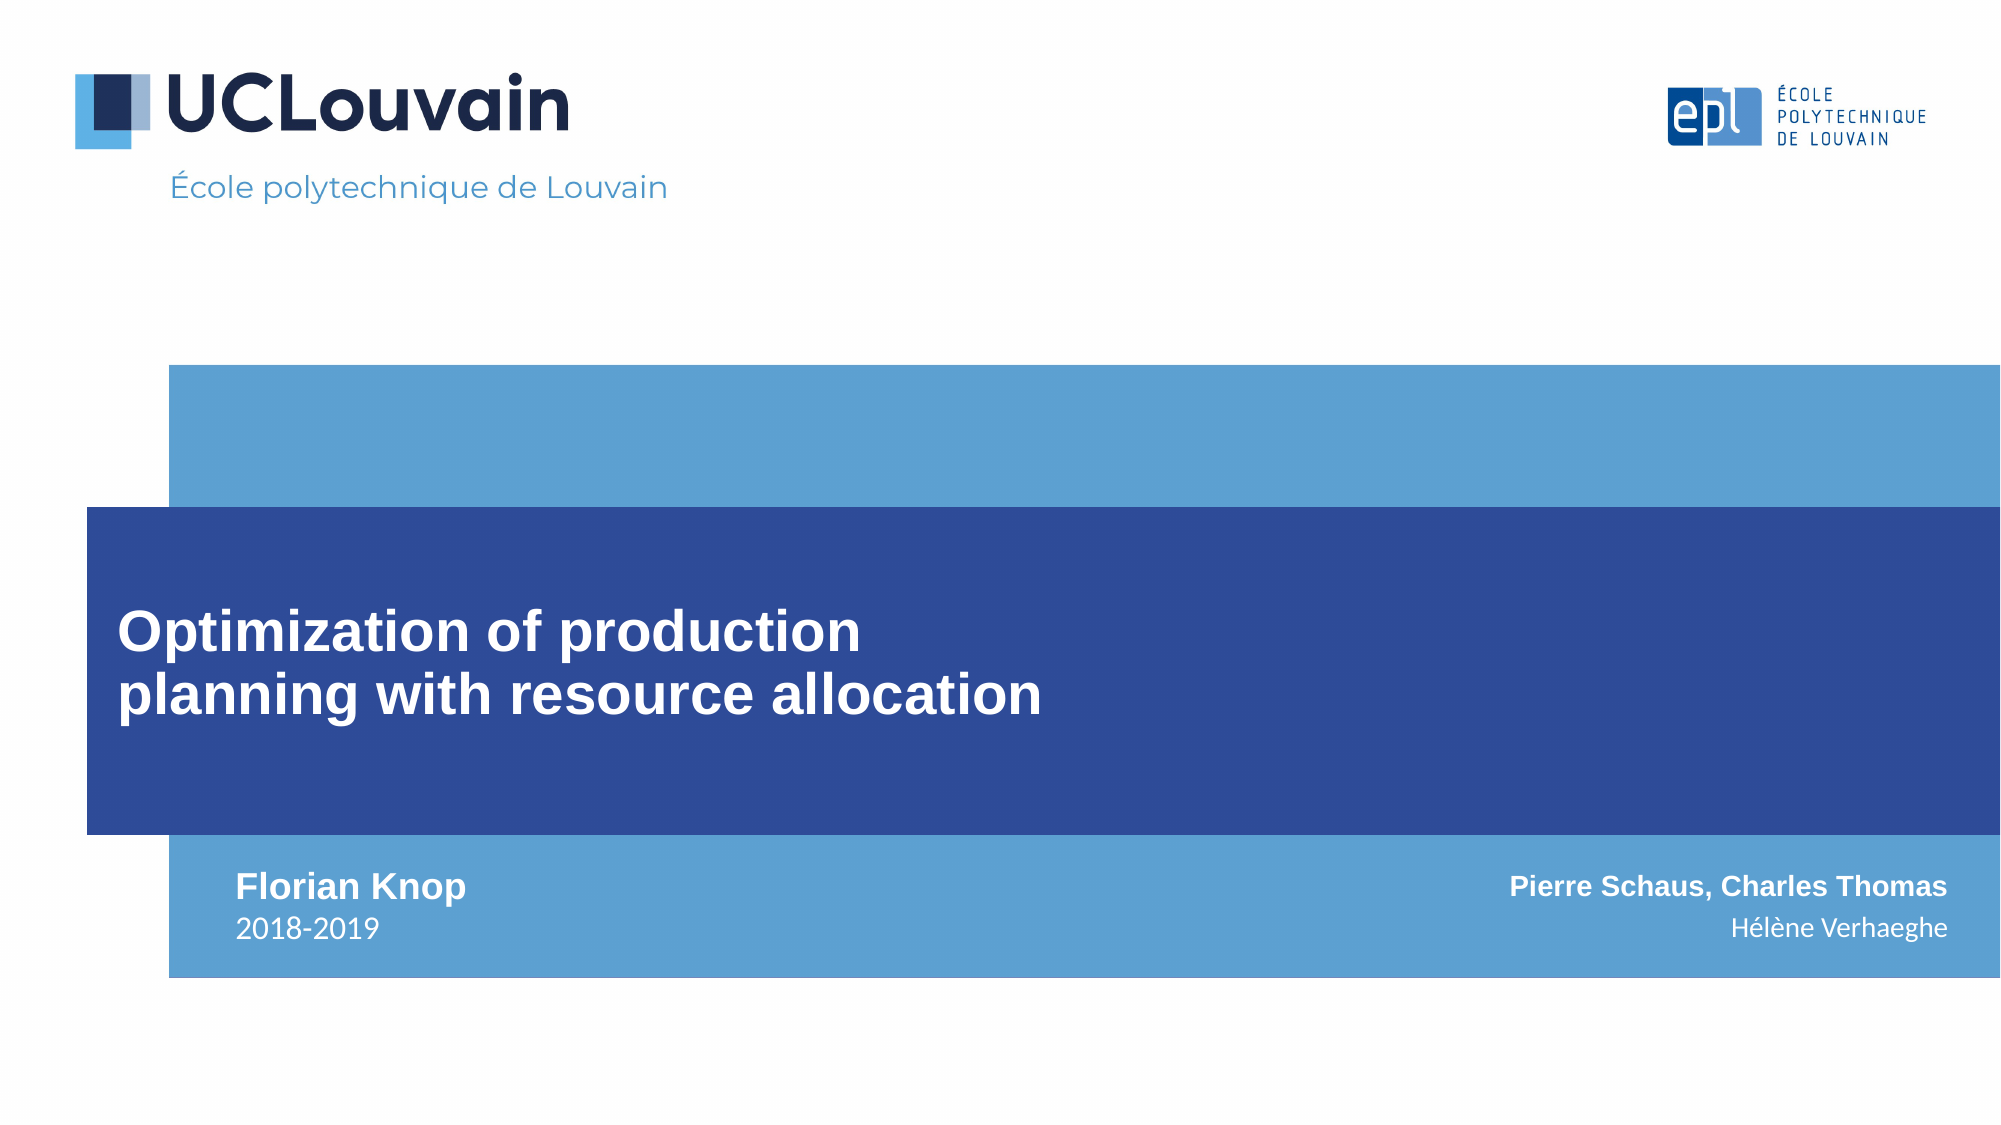

Optimization of production planning with resource allocation

Florian Knop
Pierre Schaus, Charles Thomas
2018-2019
Hélène Verhaeghe